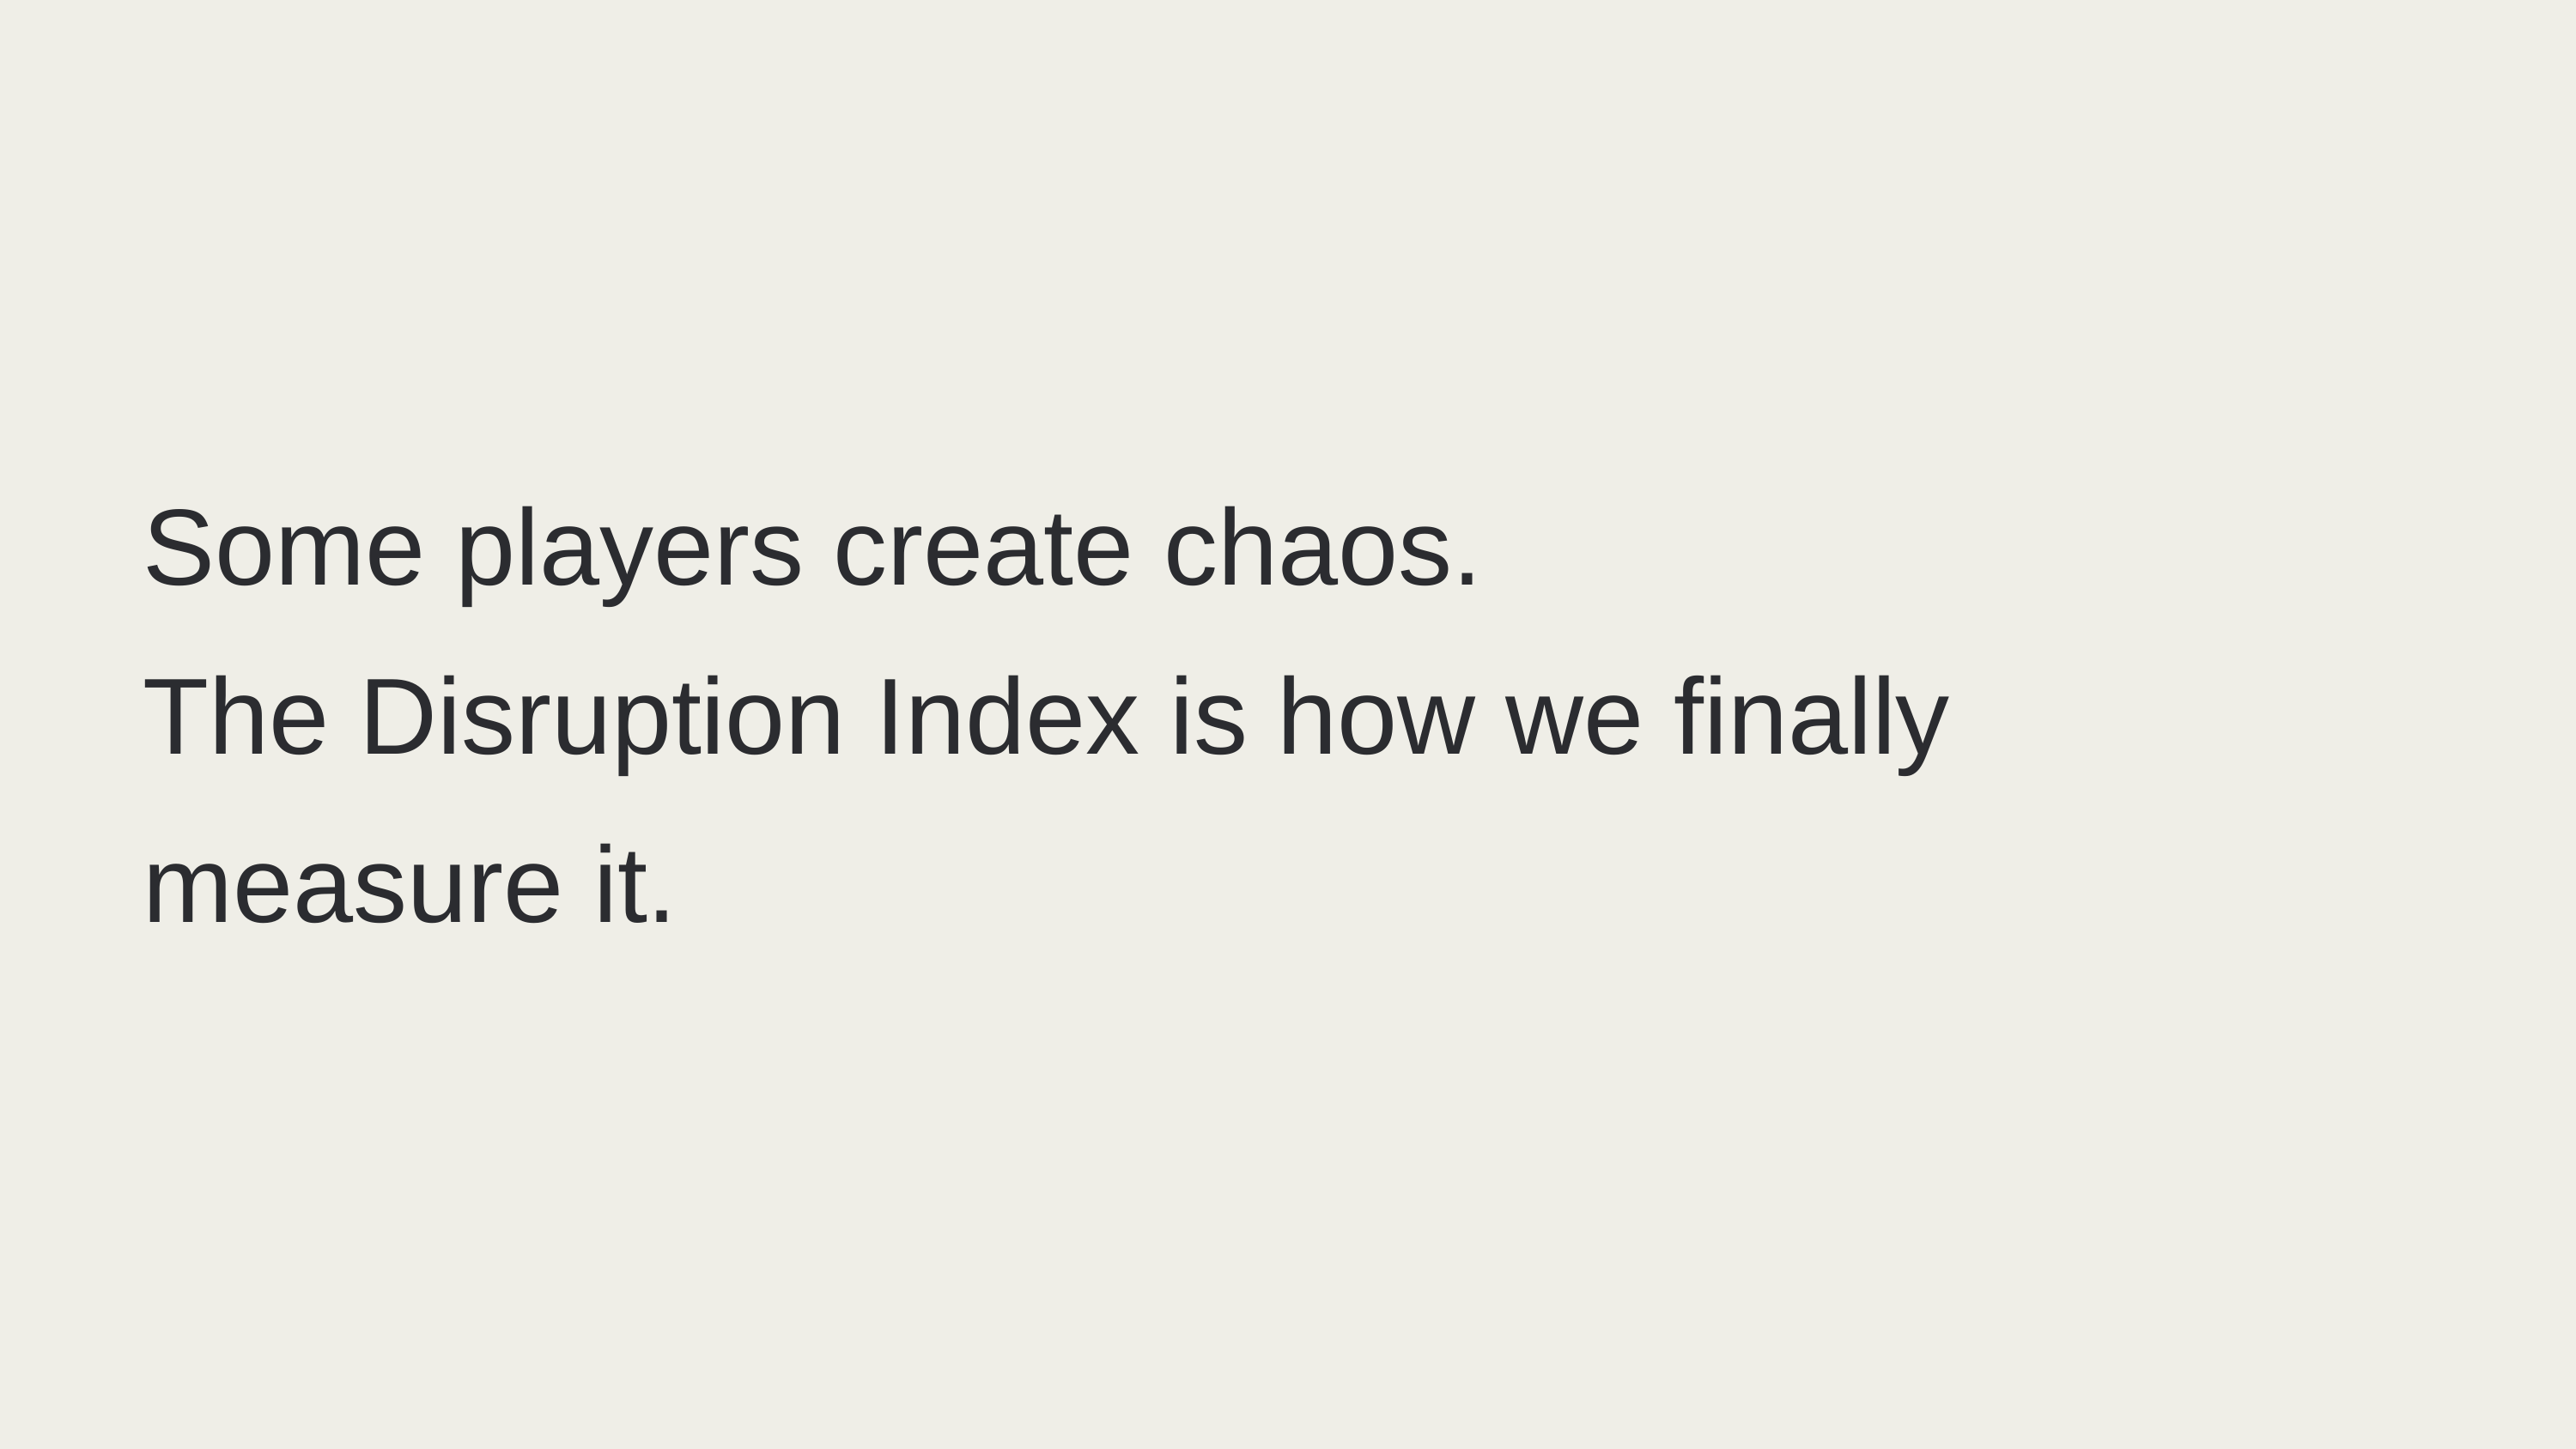

Some players create chaos.
The Disruption Index is how we finally measure it.